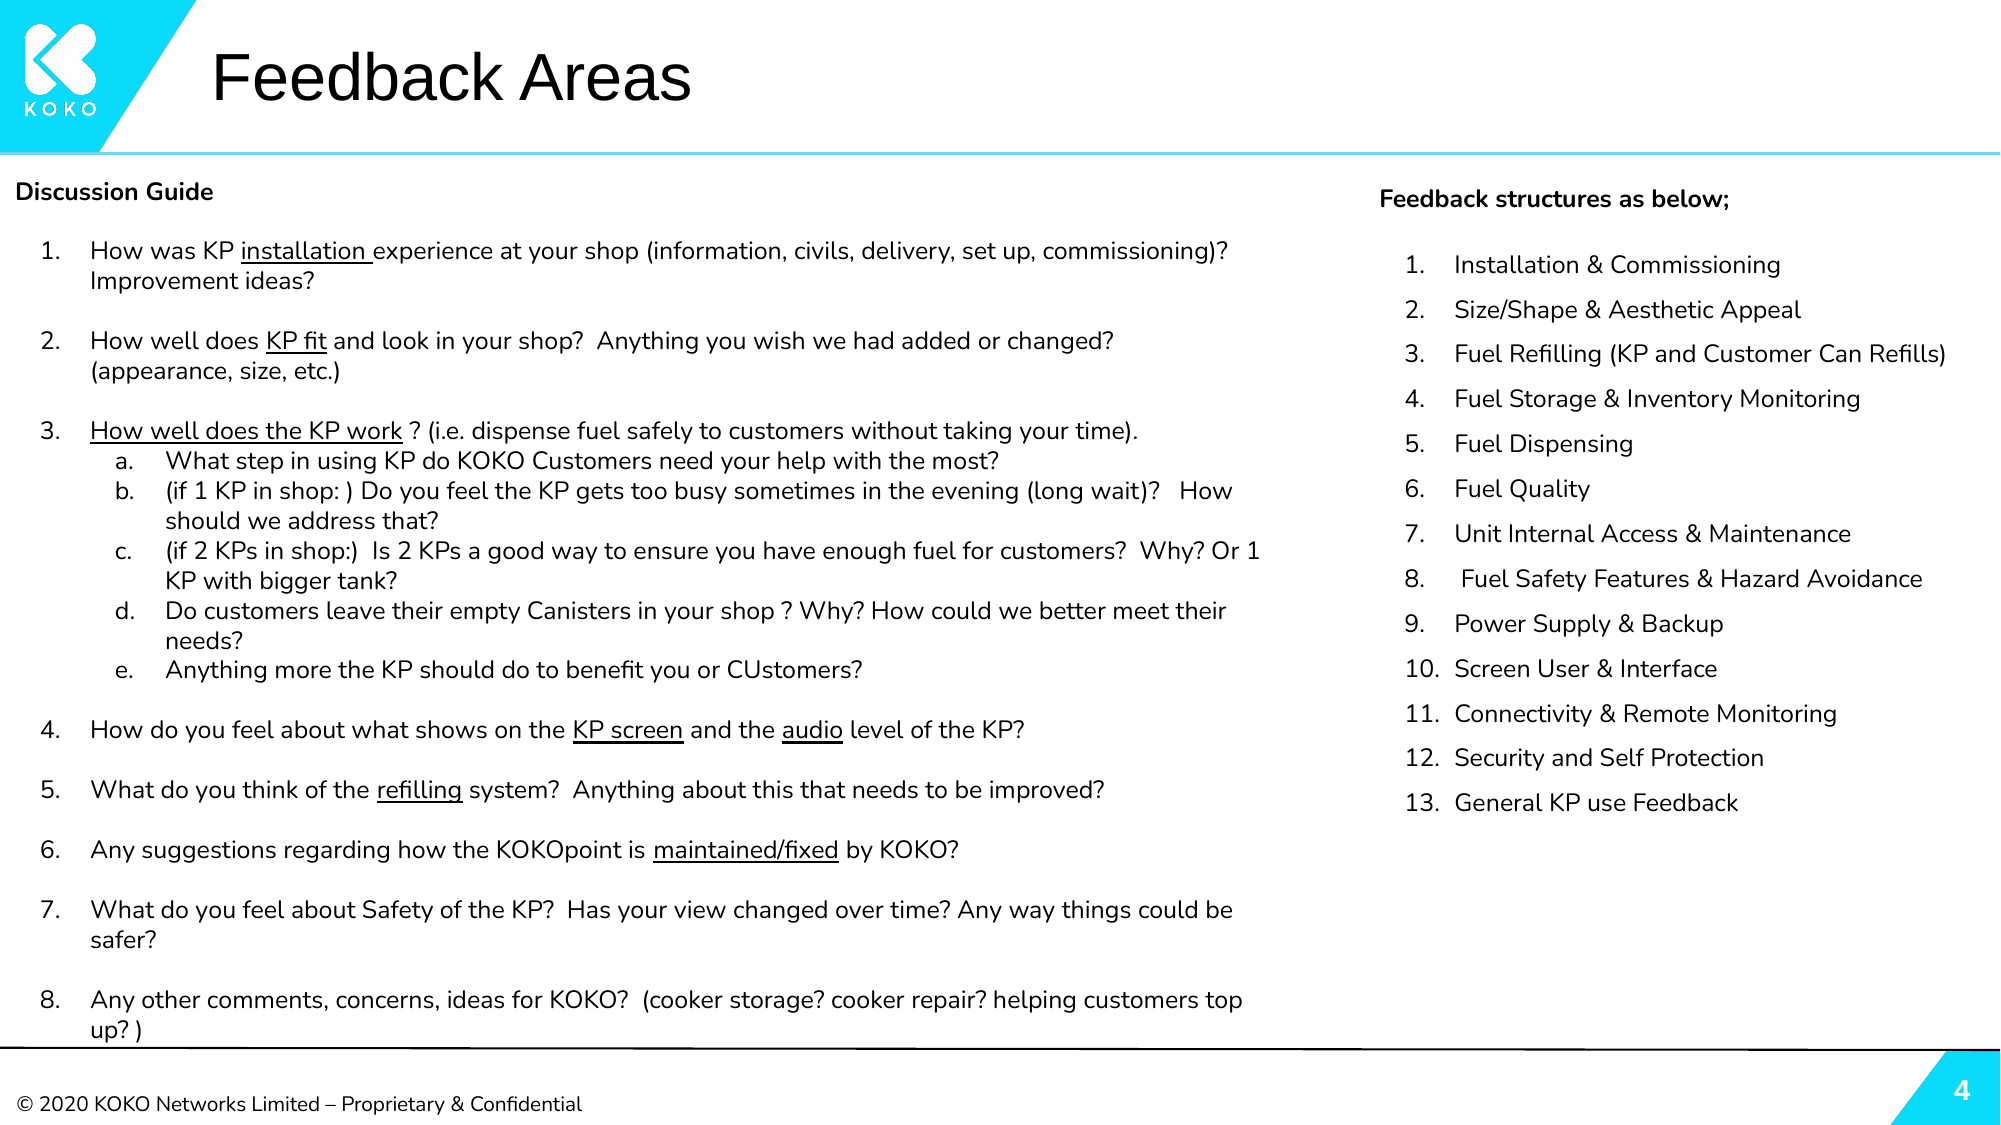

# Feedback Areas
Discussion Guide

How was KP installation experience at your shop (information, civils, delivery, set up, commissioning)?  Improvement ideas?

How well does KP fit and look in your shop?  Anything you wish we had added or changed? (appearance, size, etc.)

How well does the KP work ? (i.e. dispense fuel safely to customers without taking your time).
What step in using KP do KOKO Customers need your help with the most?
(if 1 KP in shop: ) Do you feel the KP gets too busy sometimes in the evening (long wait)?   How should we address that?
(if 2 KPs in shop:)  Is 2 KPs a good way to ensure you have enough fuel for customers?  Why? Or 1 KP with bigger tank?
Do customers leave their empty Canisters in your shop ? Why? How could we better meet their needs?
Anything more the KP should do to benefit you or CUstomers?

How do you feel about what shows on the KP screen and the audio level of the KP?

What do you think of the refilling system?  Anything about this that needs to be improved?

Any suggestions regarding how the KOKOpoint is maintained/fixed by KOKO?

What do you feel about Safety of the KP?  Has your view changed over time? Any way things could be safer?
Any other comments, concerns, ideas for KOKO?  (cooker storage? cooker repair? helping customers top up? )

Feedback structures as below;
Installation & Commissioning
Size/Shape & Aesthetic Appeal
Fuel Refilling (KP and Customer Can Refills)
Fuel Storage & Inventory Monitoring
Fuel Dispensing
Fuel Quality
Unit Internal Access & Maintenance
 Fuel Safety Features & Hazard Avoidance
Power Supply & Backup
Screen User & Interface
Connectivity & Remote Monitoring
Security and Self Protection
General KP use Feedback

4